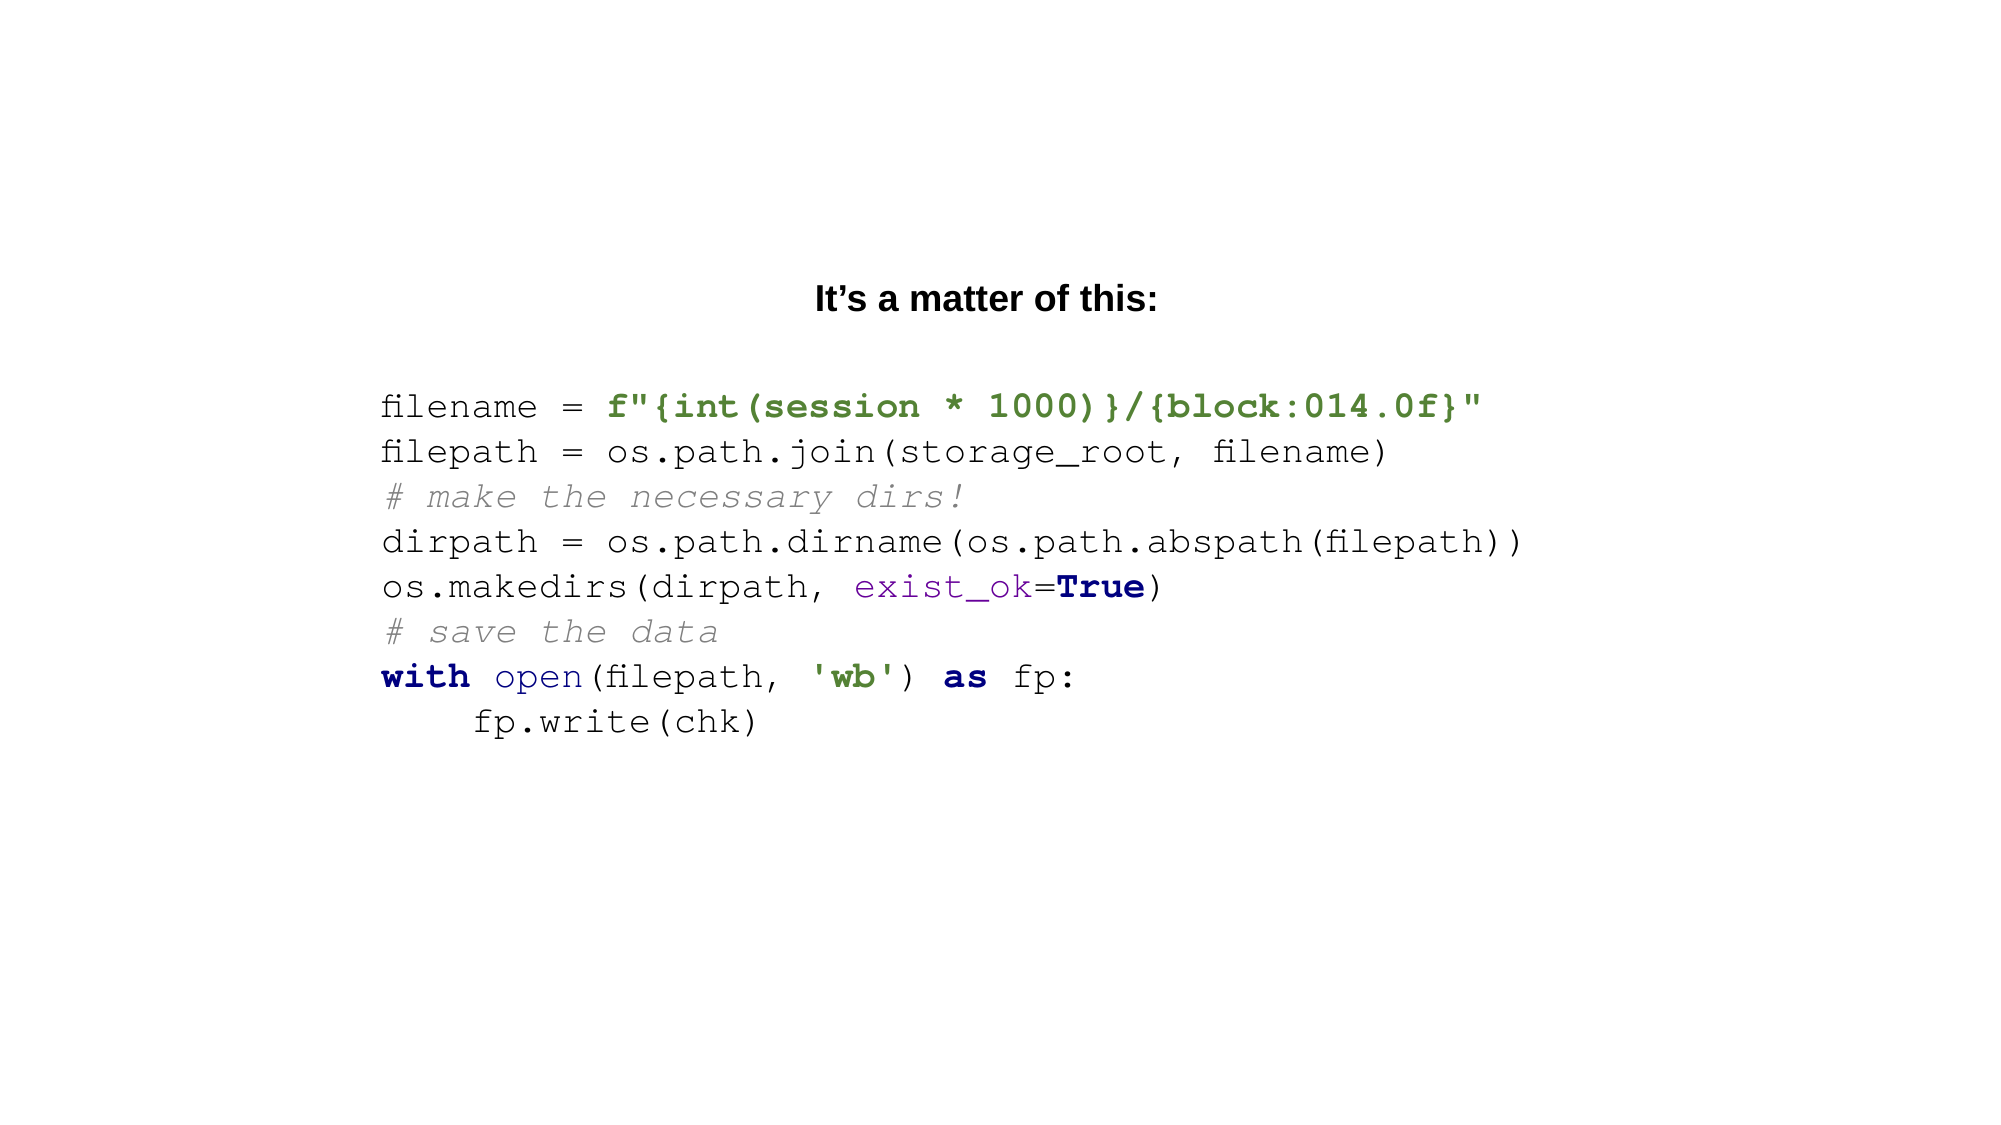

It’s a matter of this:
filename = f"{int(session * 1000)}/{block:014.0f}"
filepath = os.path.join(storage_root, filename)
# make the necessary dirs!
dirpath = os.path.dirname(os.path.abspath(filepath))
os.makedirs(dirpath, exist_ok=True)
# save the data
with open(filepath, 'wb') as fp:
    fp.write(chk)